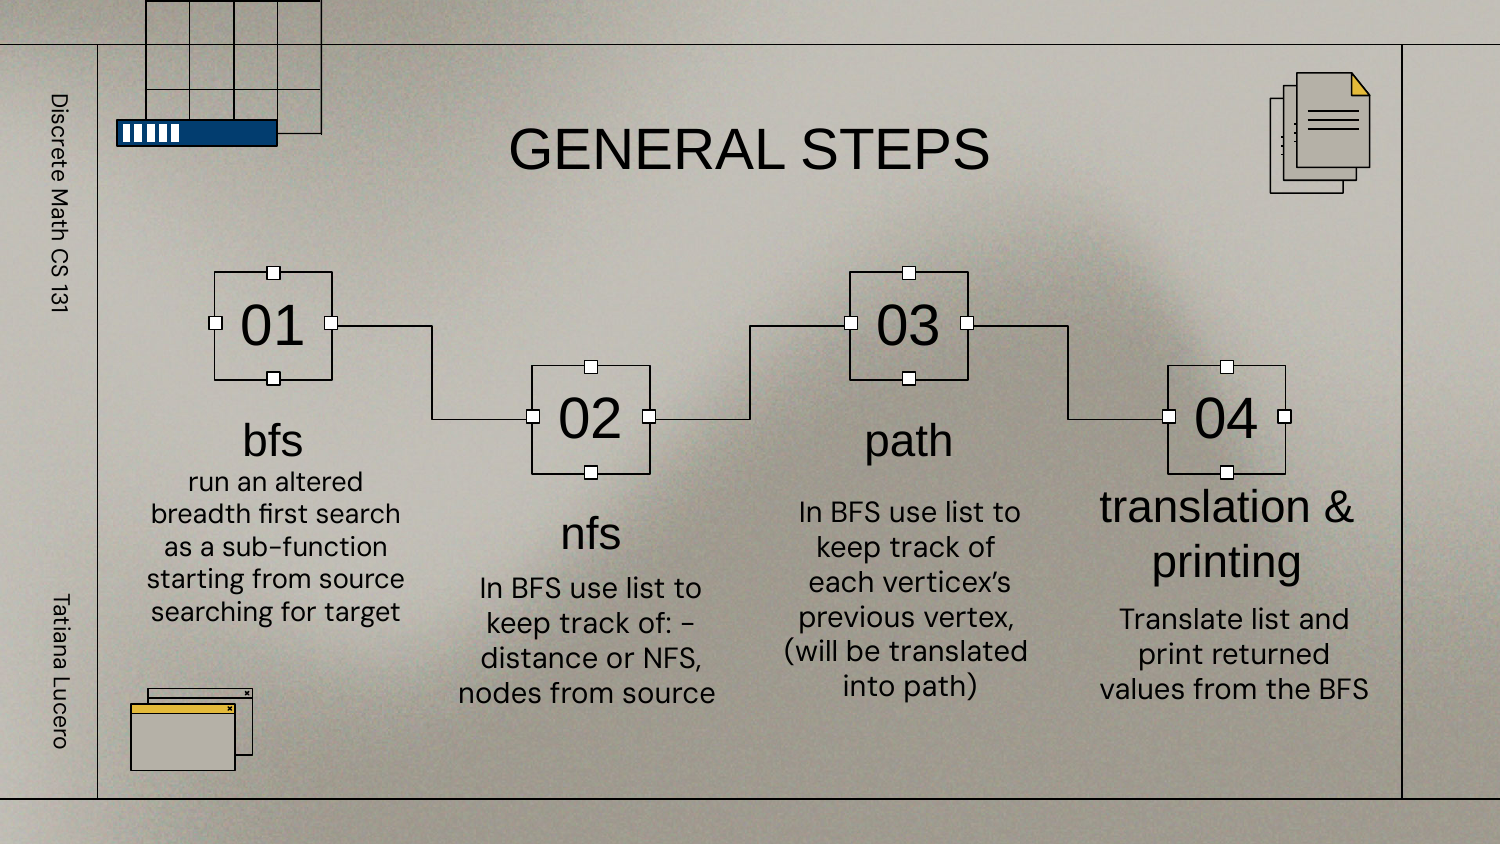

# GENERAL STEPS
Discrete Math CS 131

01
03

02
04
bfs
path
run an altered breadth first search as a sub-function starting from source searching for target
In BFS use list to keep track of
each verticex’s previous vertex,
(will be translated
into path)
nfs
translation & printing
In BFS use list to keep track of: -distance or NFS, nodes from source
Translate list and print returned values from the BFS
Tatiana Lucero